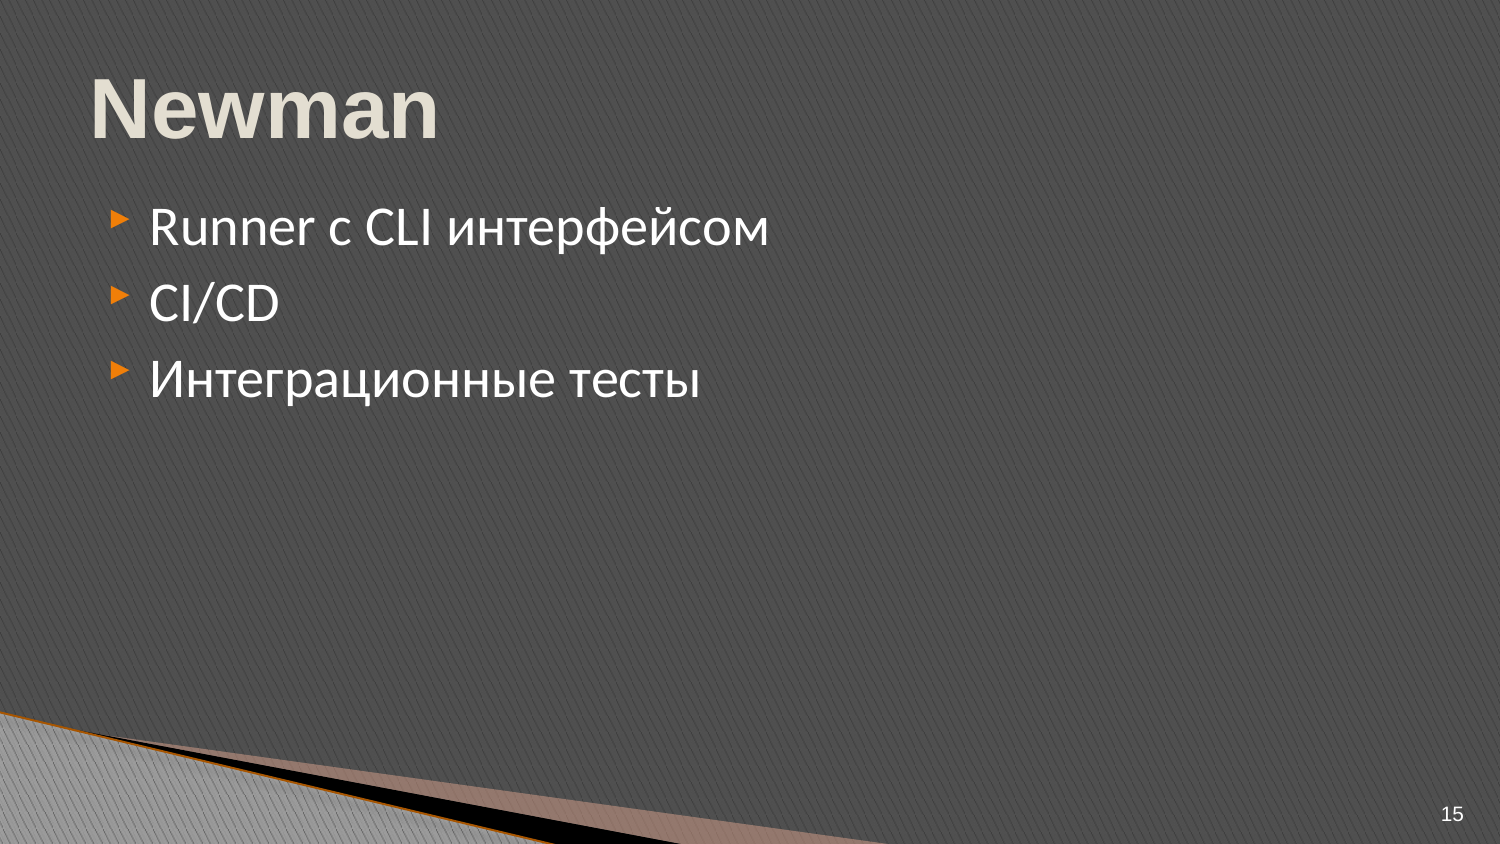

# Newman
Runner с CLI интерфейсом
CI/CD
Интеграционные тесты
15